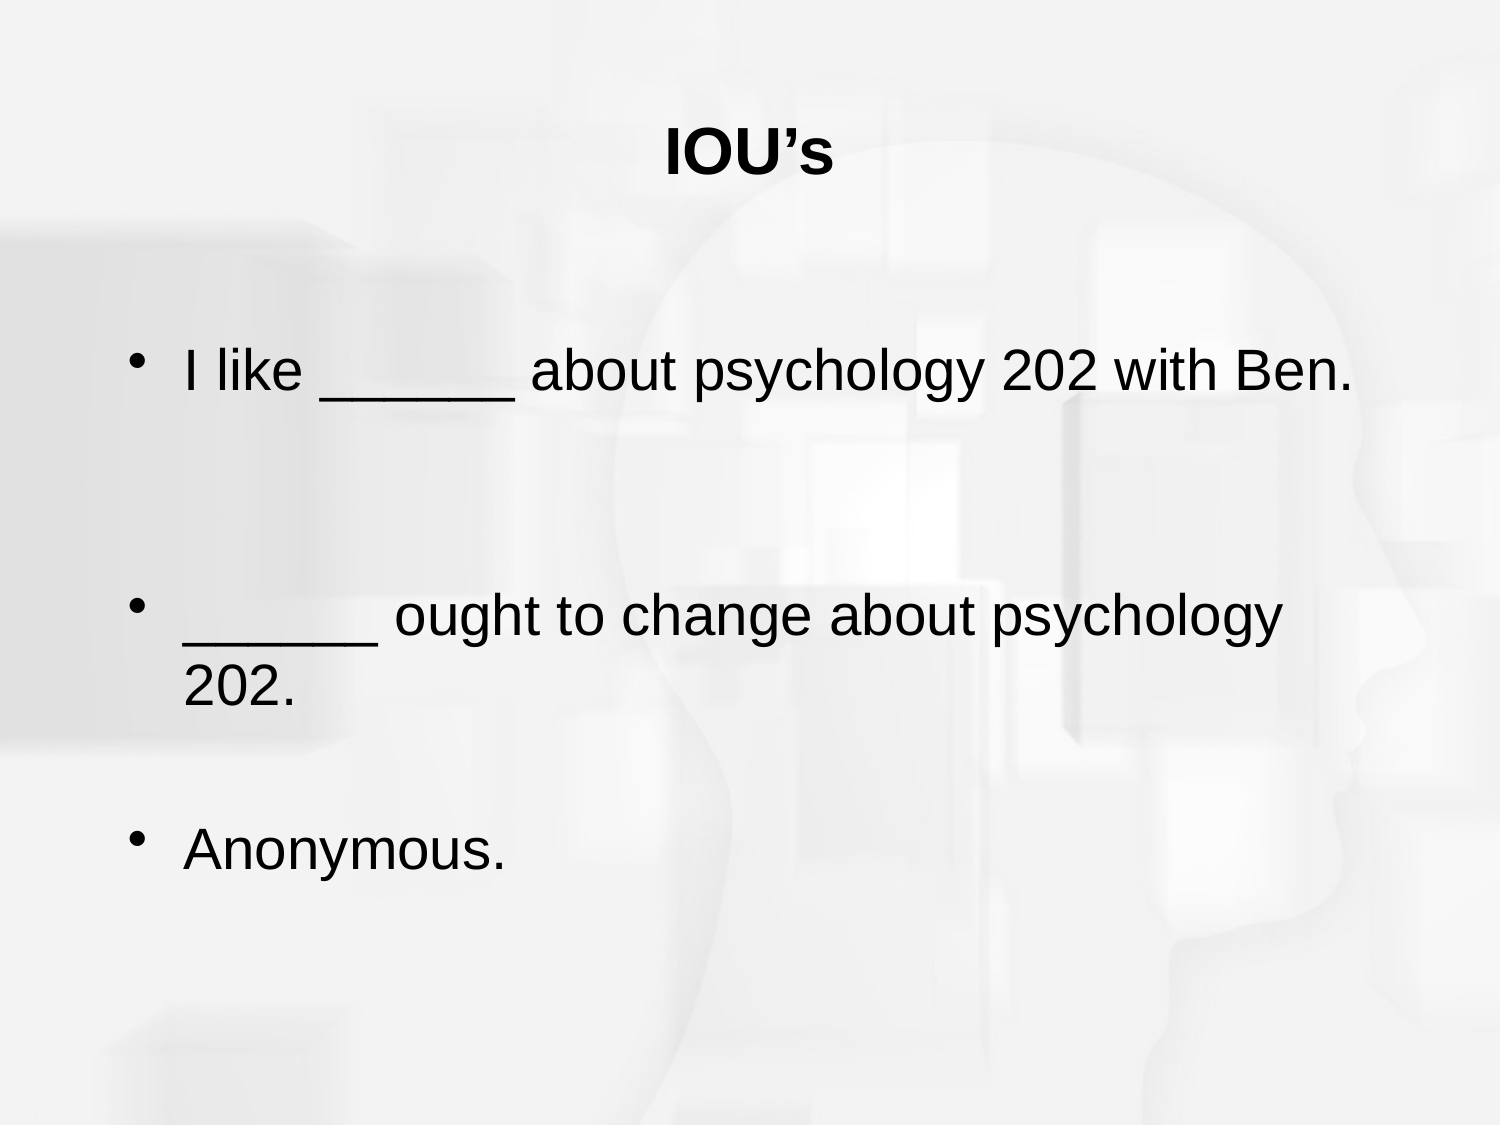

# IOU’s
I like ______ about psychology 202 with Ben.

______ ought to change about psychology 202.

Anonymous.